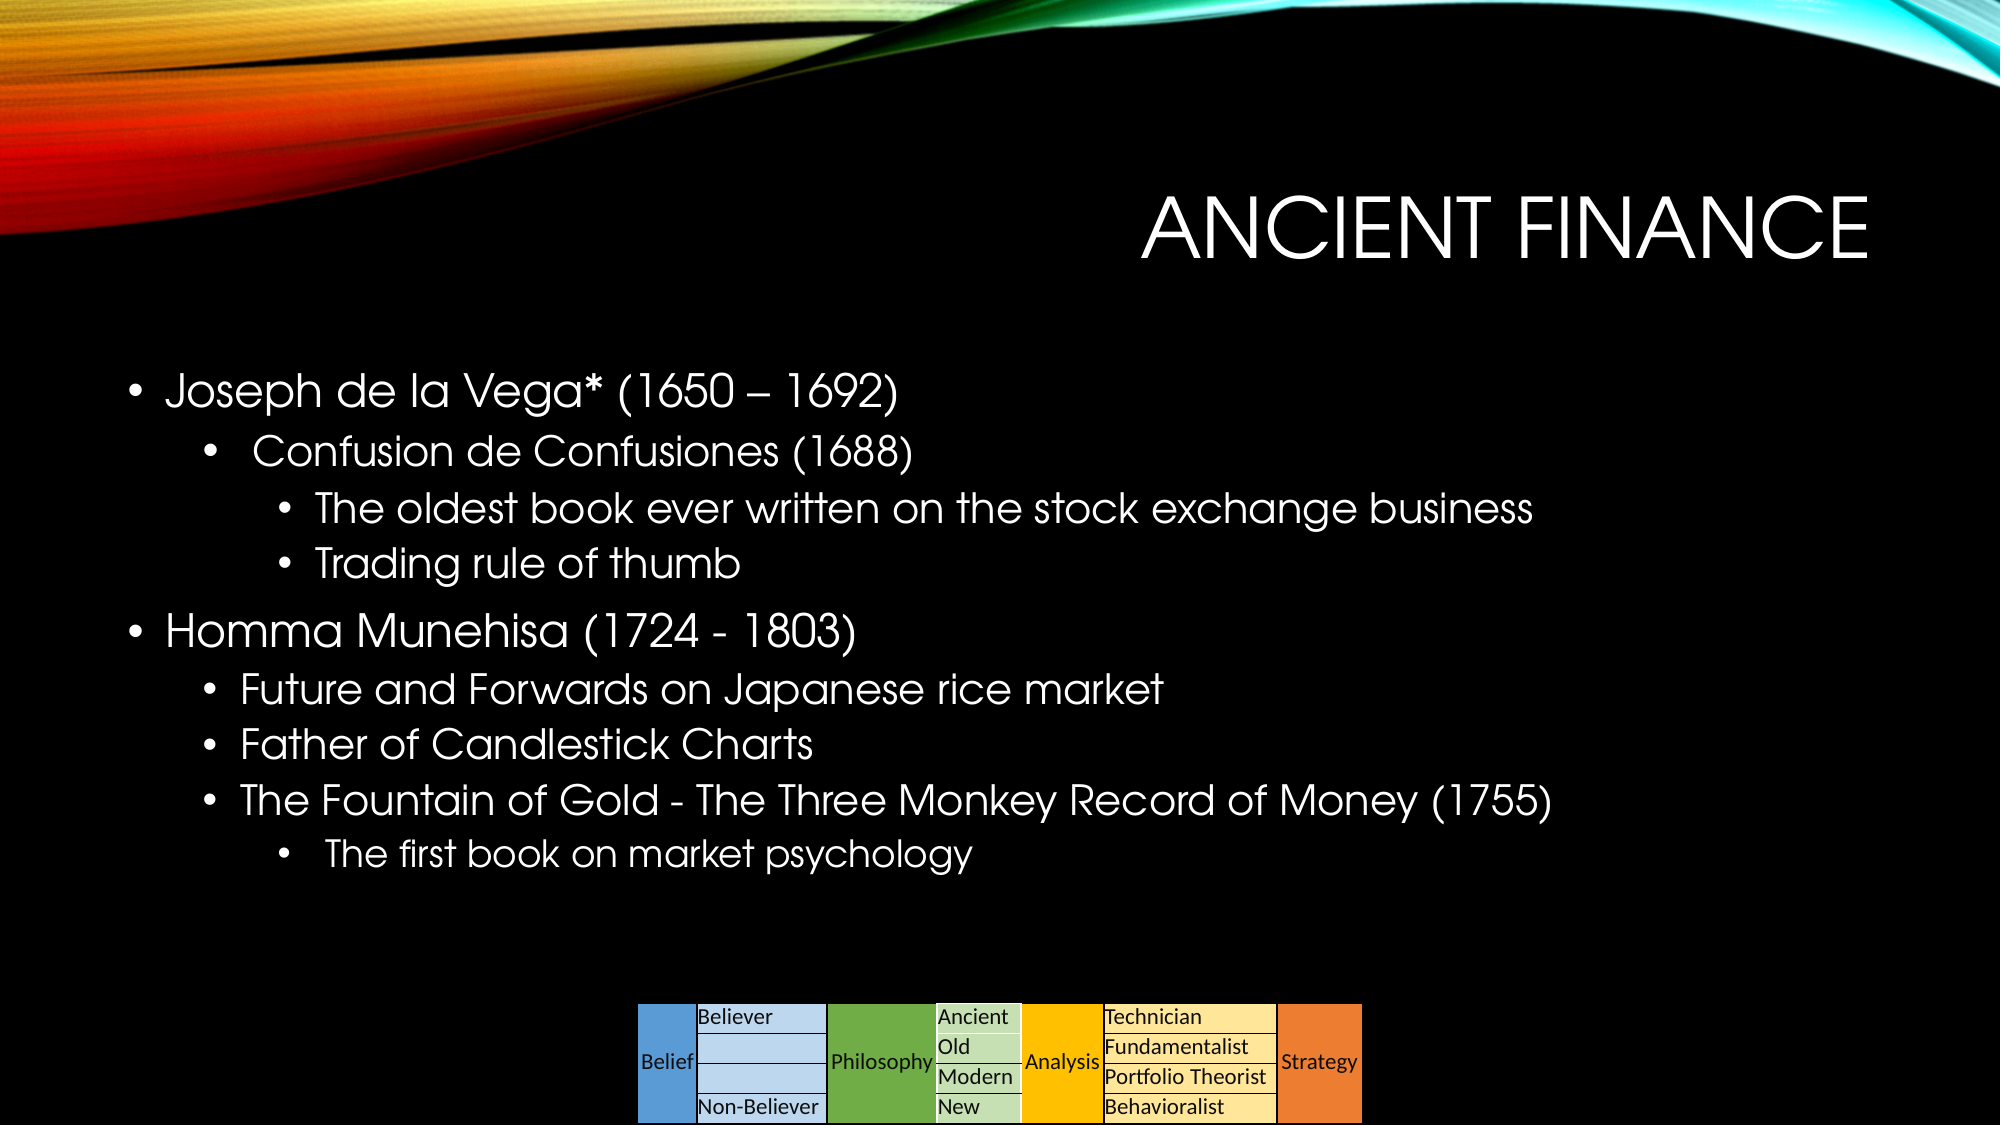

# ANCIENT FINANCE
Joseph de la Vega* (1650 – 1692)
 Confusion de Confusiones (1688)
The oldest book ever written on the stock exchange business
Trading rule of thumb
Homma Munehisa (1724 - 1803)
Future and Forwards on Japanese rice market
Father of Candlestick Charts
The Fountain of Gold - The Three Monkey Record of Money (1755)
 The first book on market psychology
| Belief | Believer | Philosophy | Ancient | Analysis | Technician | Strategy |
| --- | --- | --- | --- | --- | --- | --- |
|  |  |  | Old |  | Fundamentalist |  |
|  |  |  | Modern |  | Portfolio Theorist |  |
|  | Non-Believer |  | New |  | Behavioralist |  |